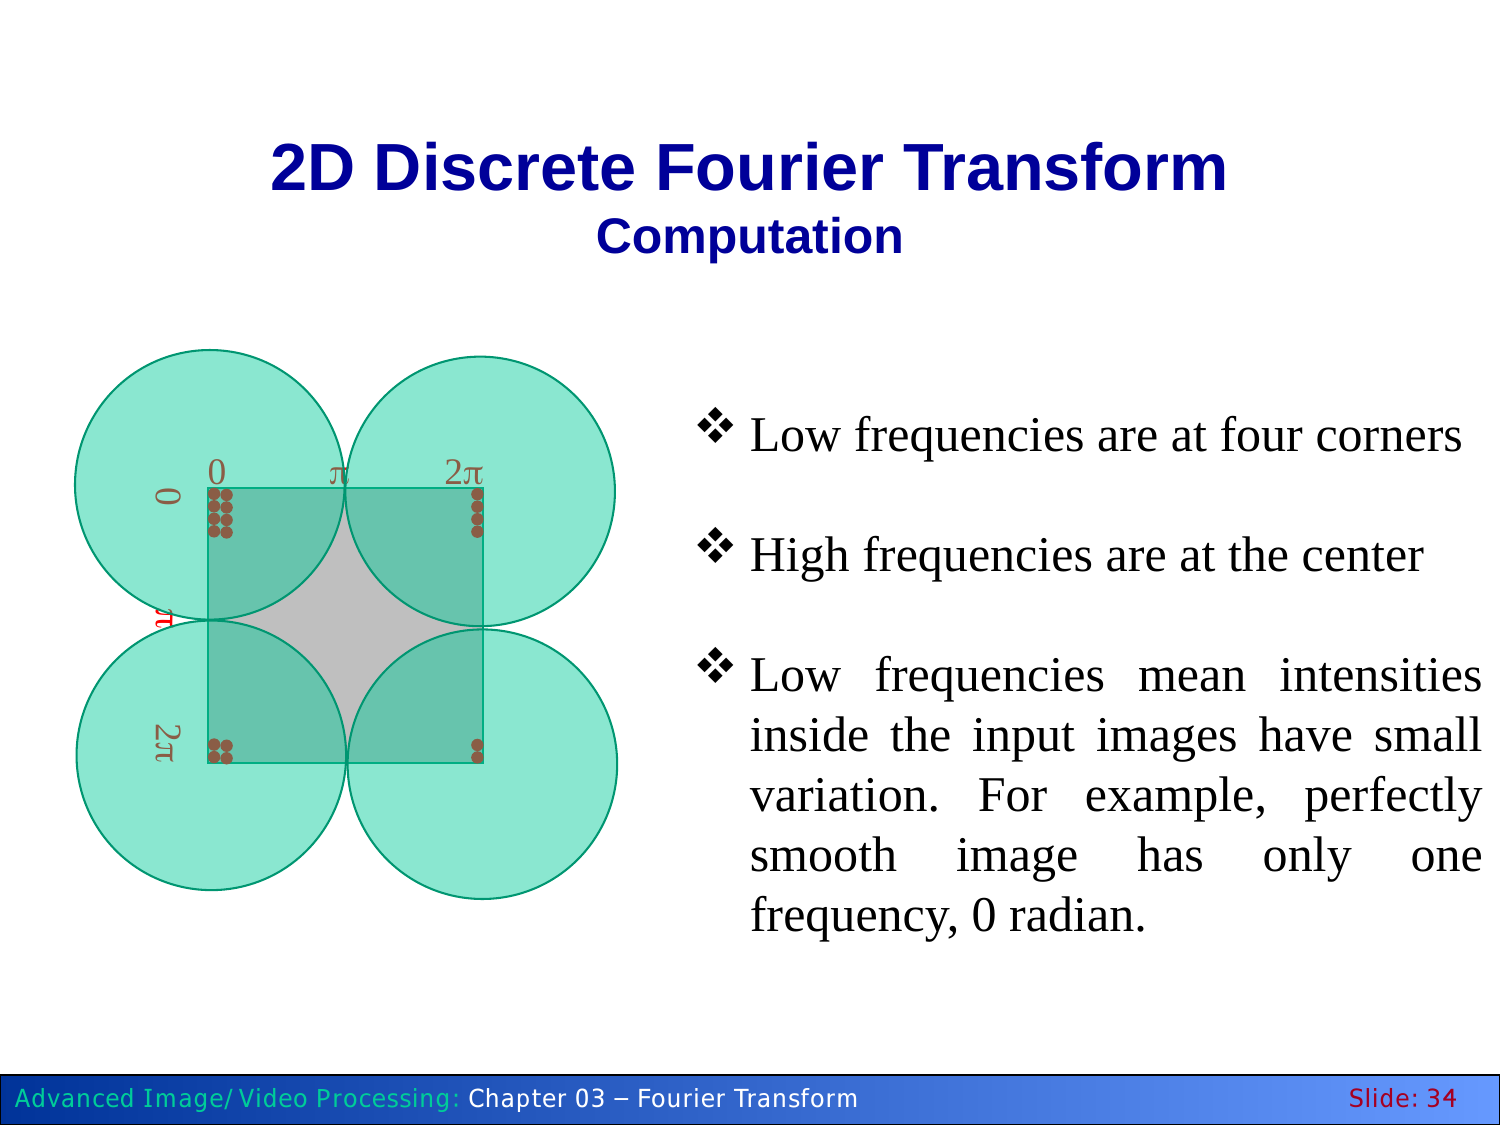

# 2D Discrete Fourier Transform Computation

Low frequencies are at four corners

High frequencies are at the center

Low frequencies mean intensities inside the input images have small variation. For example, perfectly smooth image has only one frequency, 0 radian.

0
π
2π

0
π
2π

Advanced Image/Video Processing: Chapter 03 – Fourier Transform	Slide: 34